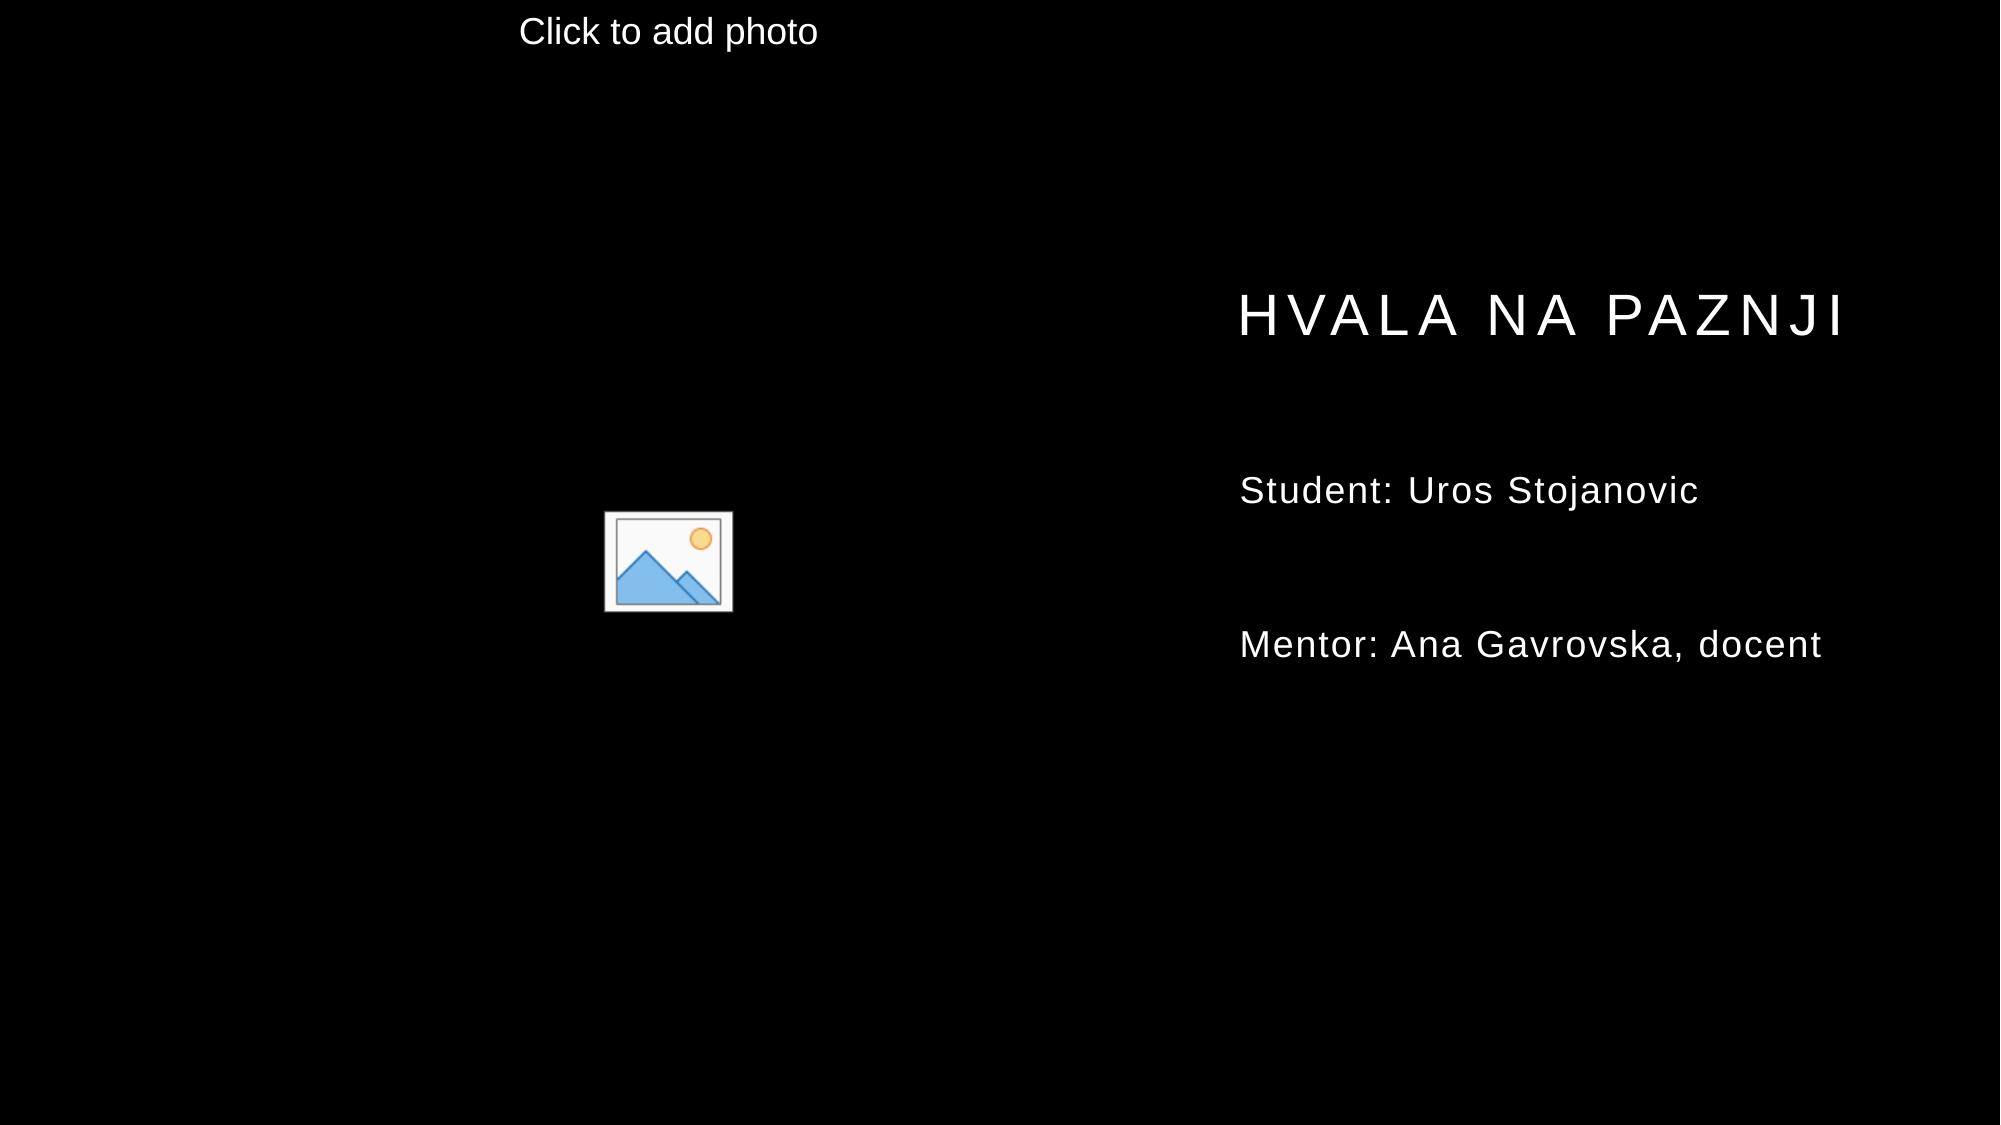

# Hvala na paznji

Student: Uros Stojanovic

Mentor: Ana Gavrovska, docent